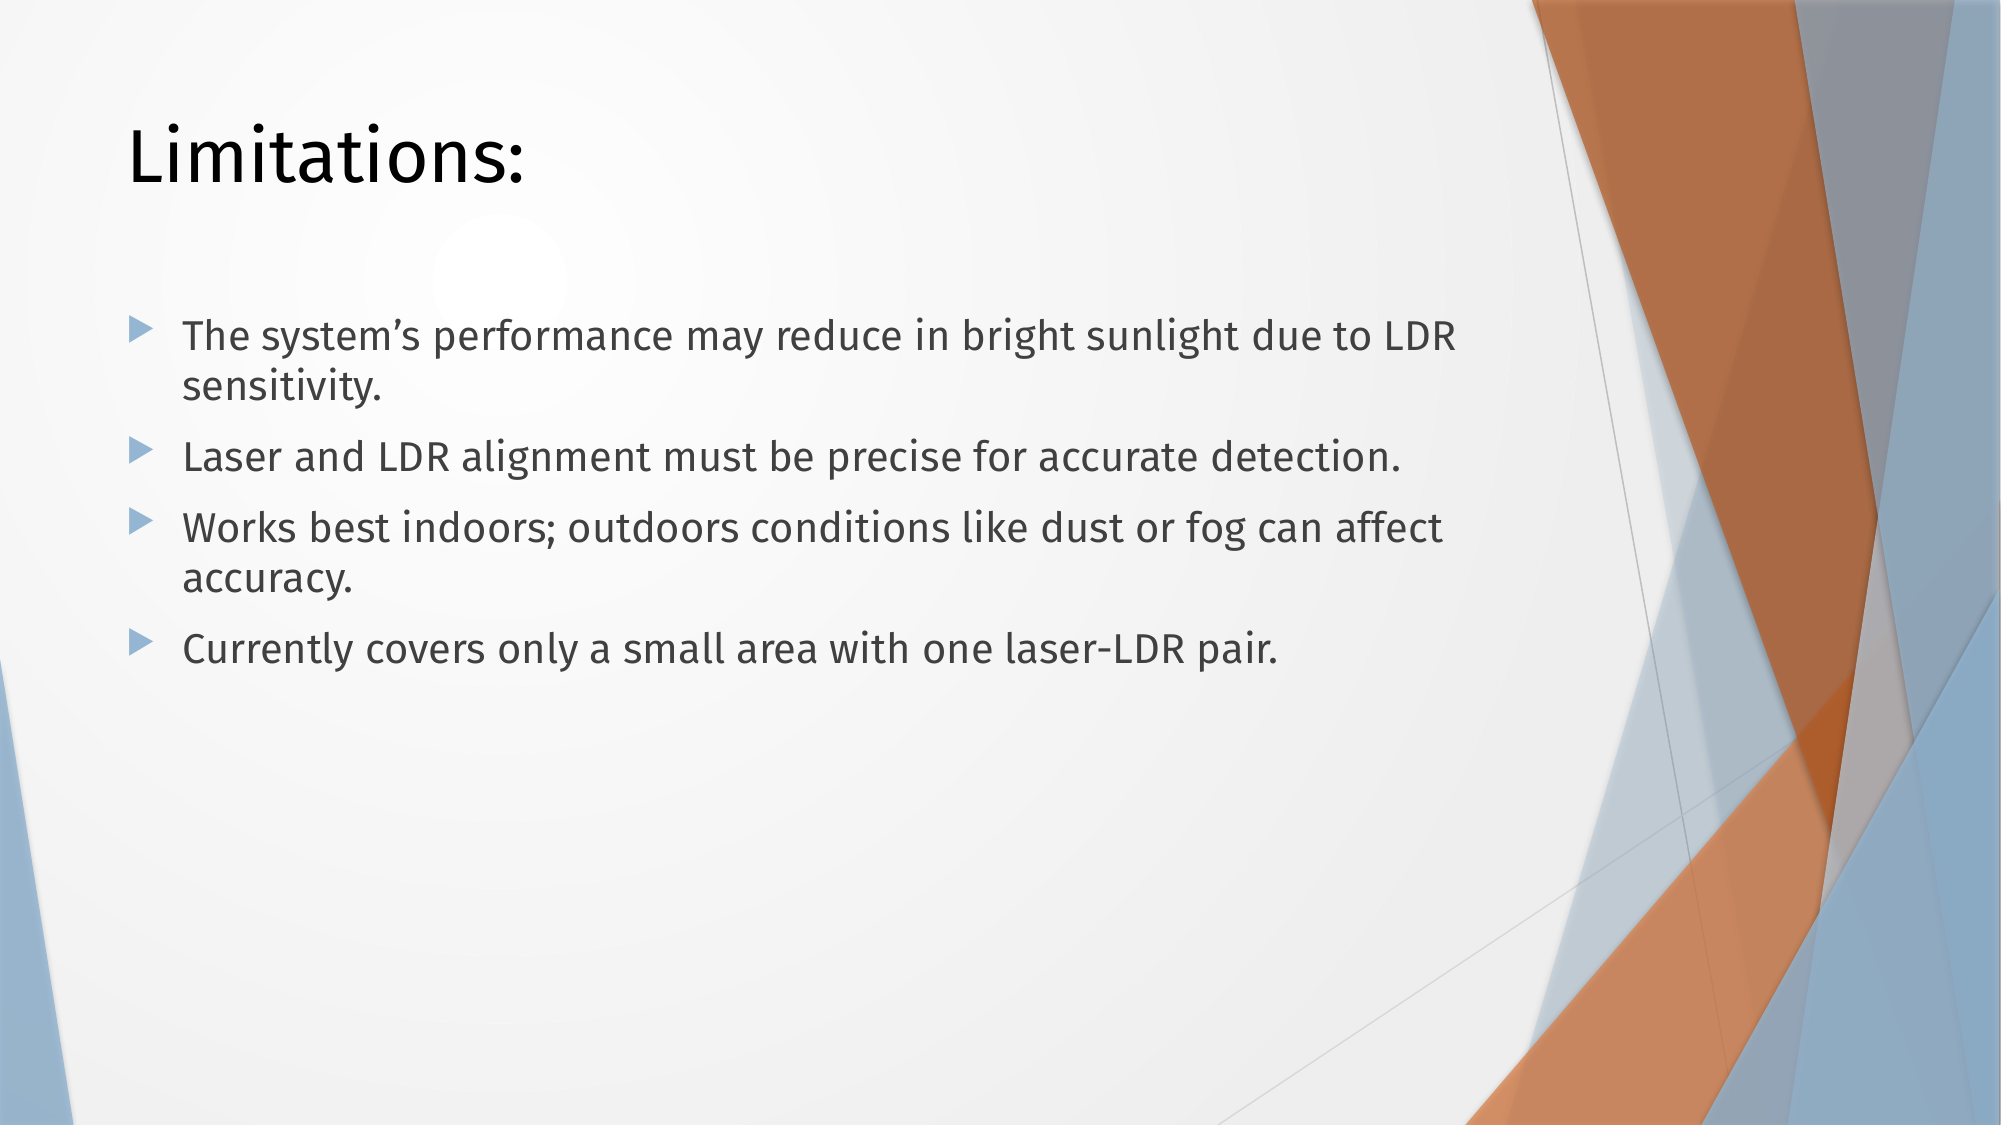

# Limitations:
The system’s performance may reduce in bright sunlight due to LDR sensitivity.
Laser and LDR alignment must be precise for accurate detection.
Works best indoors; outdoors conditions like dust or fog can affect accuracy.
Currently covers only a small area with one laser-LDR pair.